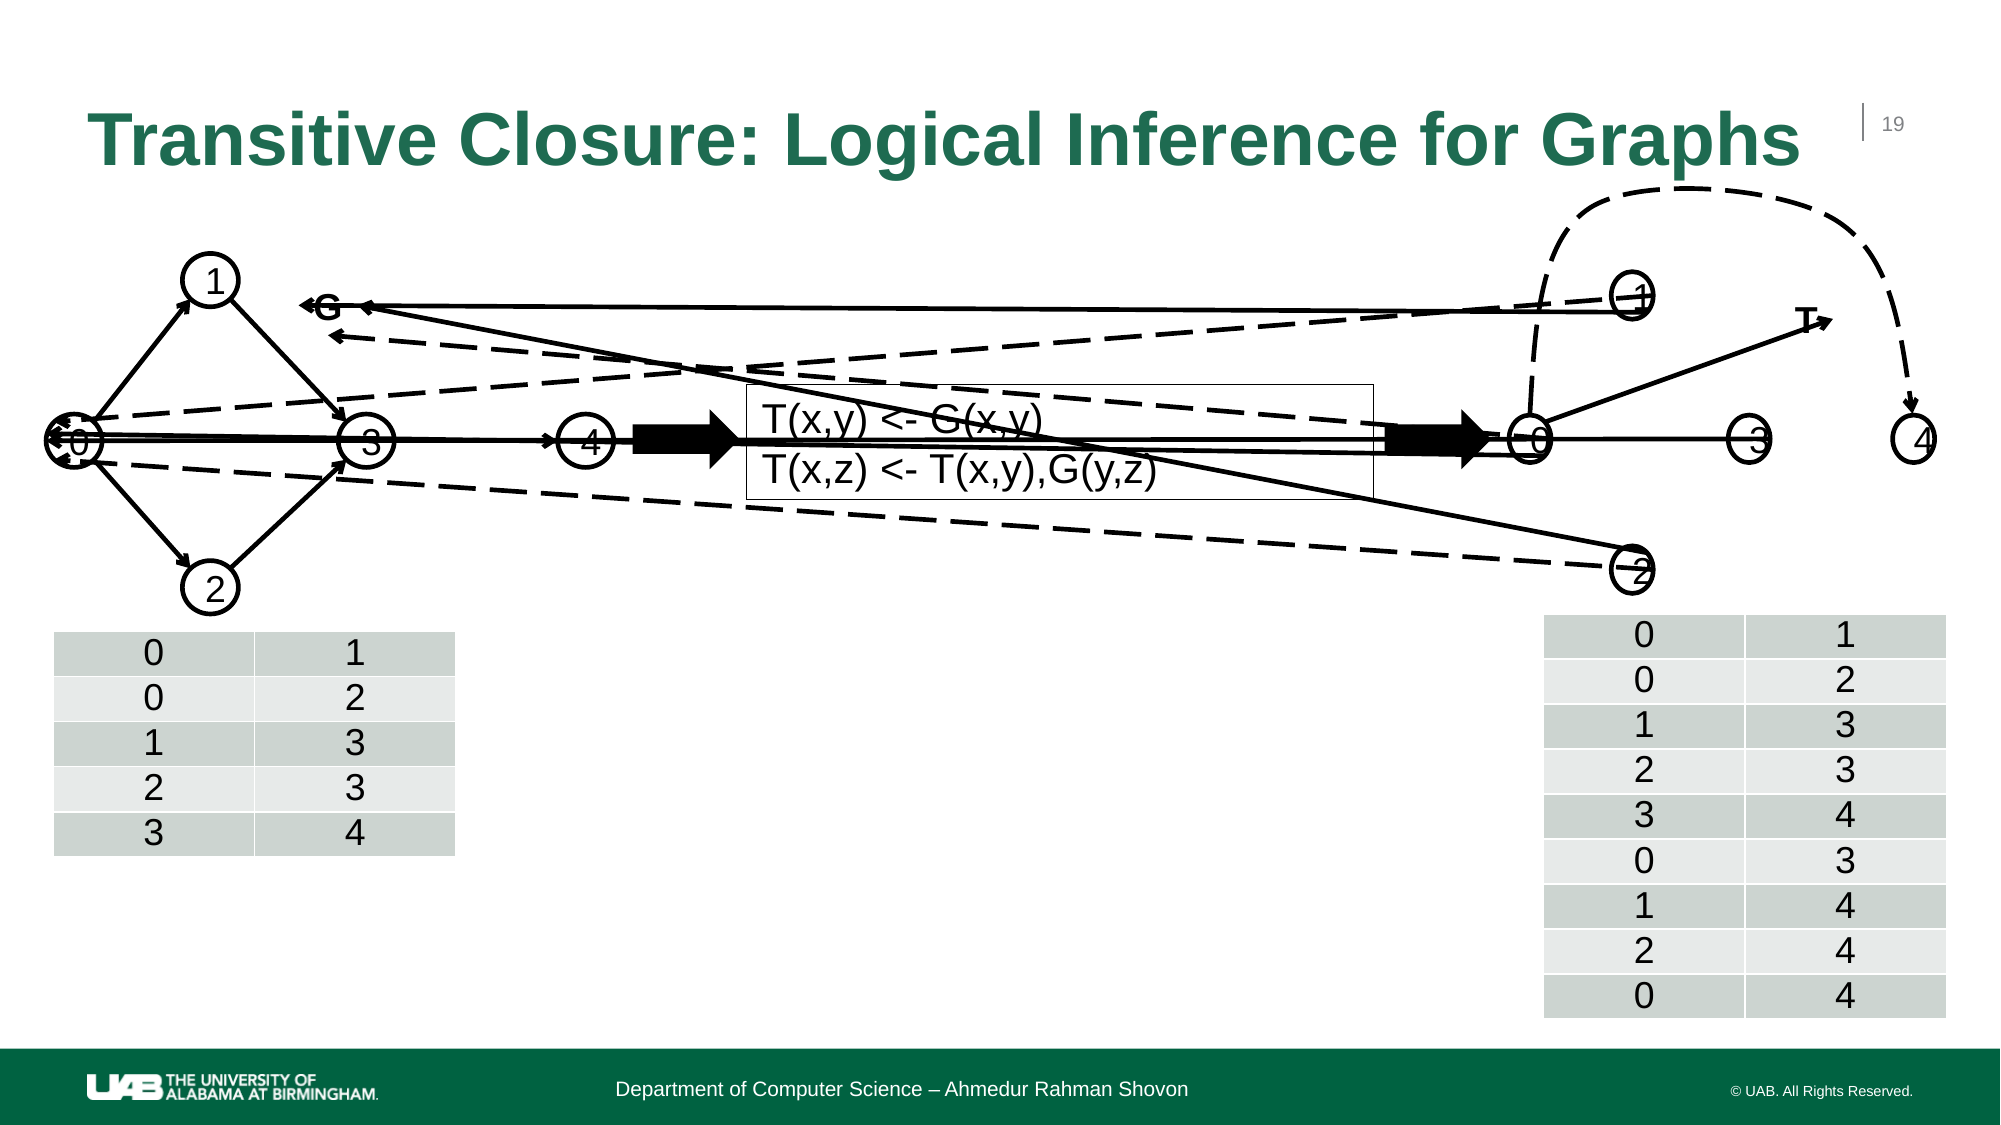

# Transitive Closure: Logical Inference for Graphs
19

1
T
0
3
4
2
1
0
3
4
2
G
T(x,y) <- G(x,y)
T(x,z) <- T(x,y),G(y,z)

| 0​ | 1​ |
| --- | --- |
| 0​ | 2​ |
| 1​ | 3​ |
| 2​ | 3​ |
| 3​ | 4​ |
| 0​ | 3​ |
| 1​ | 4​ |
| 2​ | 4​ |
| 0​ | 4​ |
| 0​ | 1​ |
| --- | --- |
| 0 | 2​ |
| 1​ | 3​ |
| 2​ | 3​ |
| 3 | 4 |
Department of Computer Science – Ahmedur Rahman Shovon